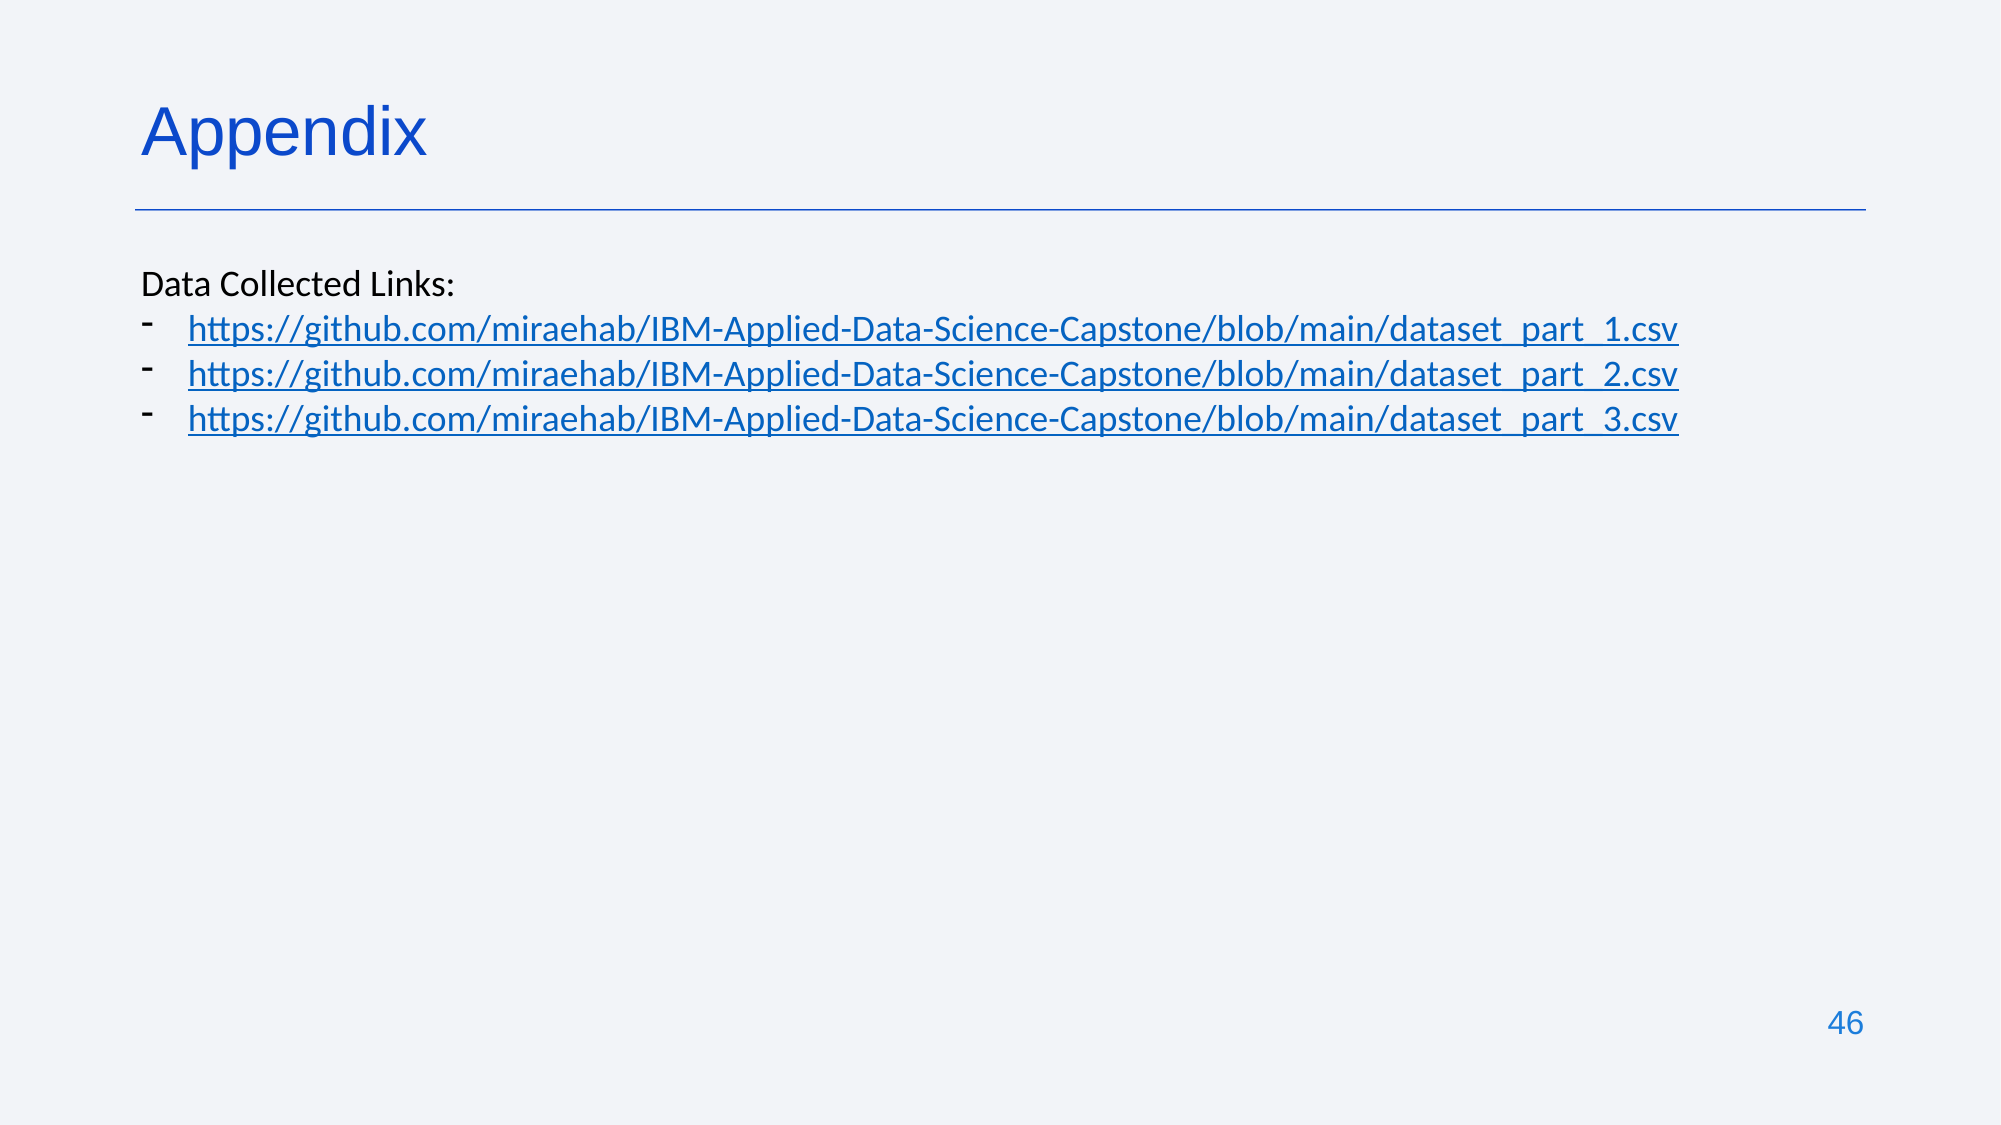

Appendix
Data Collected Links:
https://github.com/miraehab/IBM-Applied-Data-Science-Capstone/blob/main/dataset_part_1.csv
https://github.com/miraehab/IBM-Applied-Data-Science-Capstone/blob/main/dataset_part_2.csv
https://github.com/miraehab/IBM-Applied-Data-Science-Capstone/blob/main/dataset_part_3.csv

46